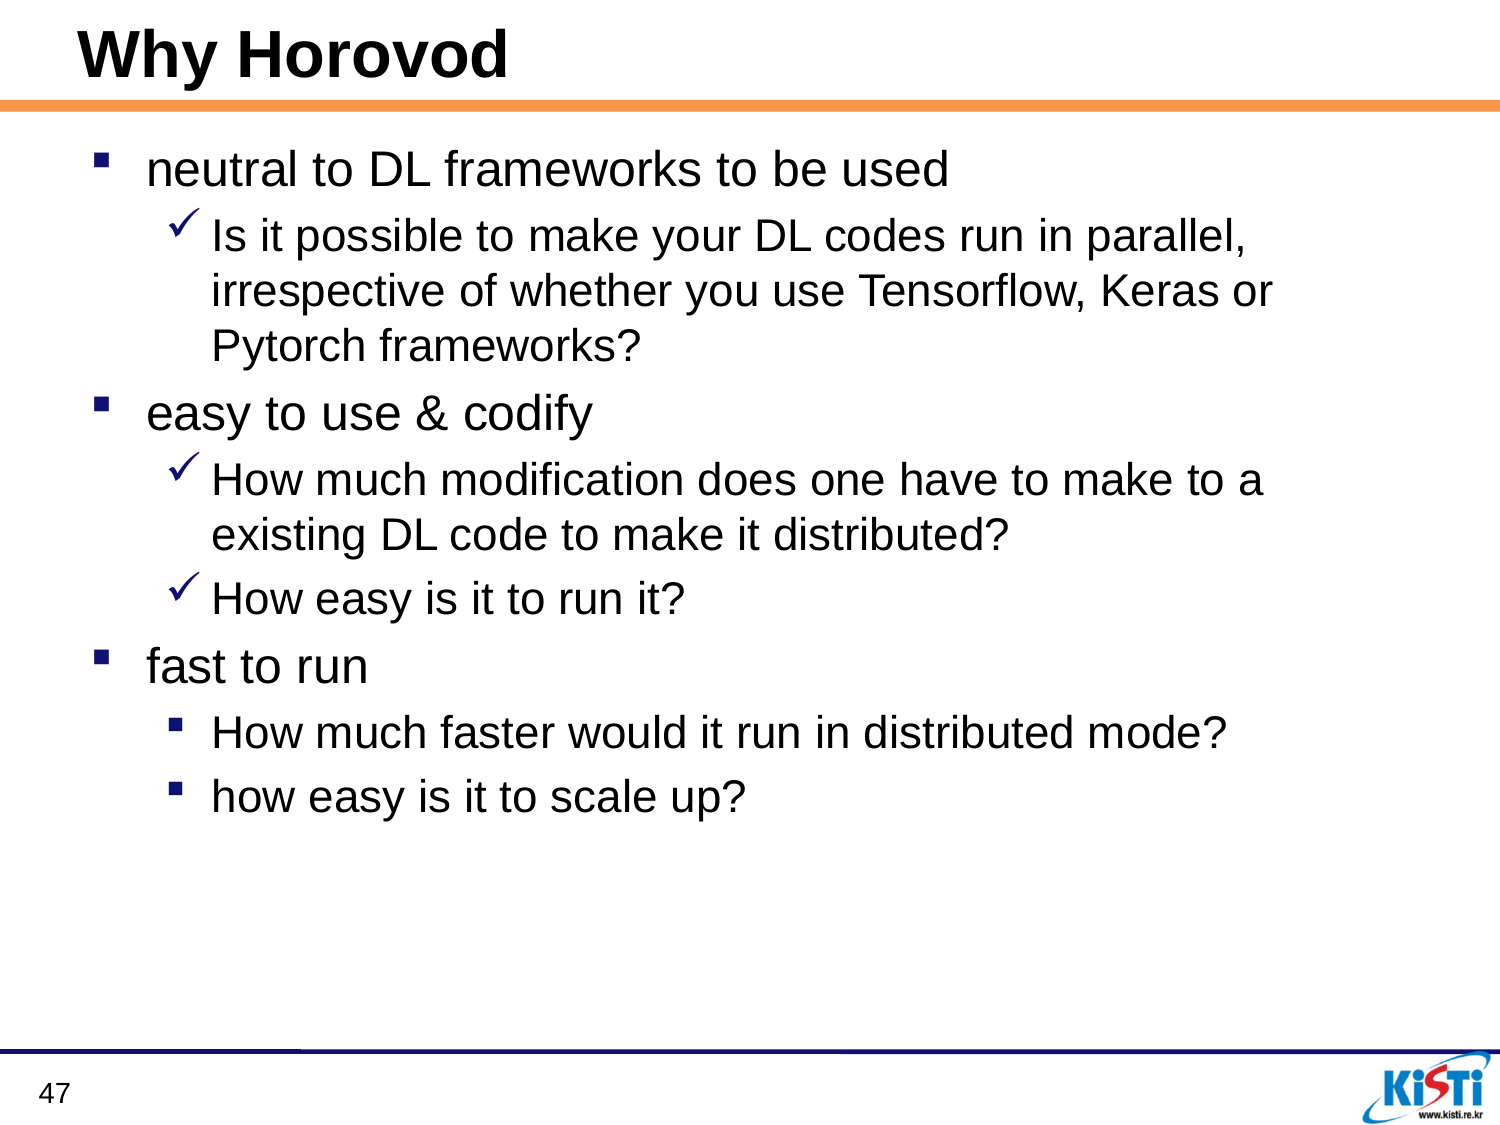

# Why Horovod
neutral to DL frameworks to be used
Is it possible to make your DL codes run in parallel, irrespective of whether you use Tensorflow, Keras or Pytorch frameworks?
easy to use & codify
How much modification does one have to make to a existing DL code to make it distributed?
How easy is it to run it?
fast to run
How much faster would it run in distributed mode?
how easy is it to scale up?
47